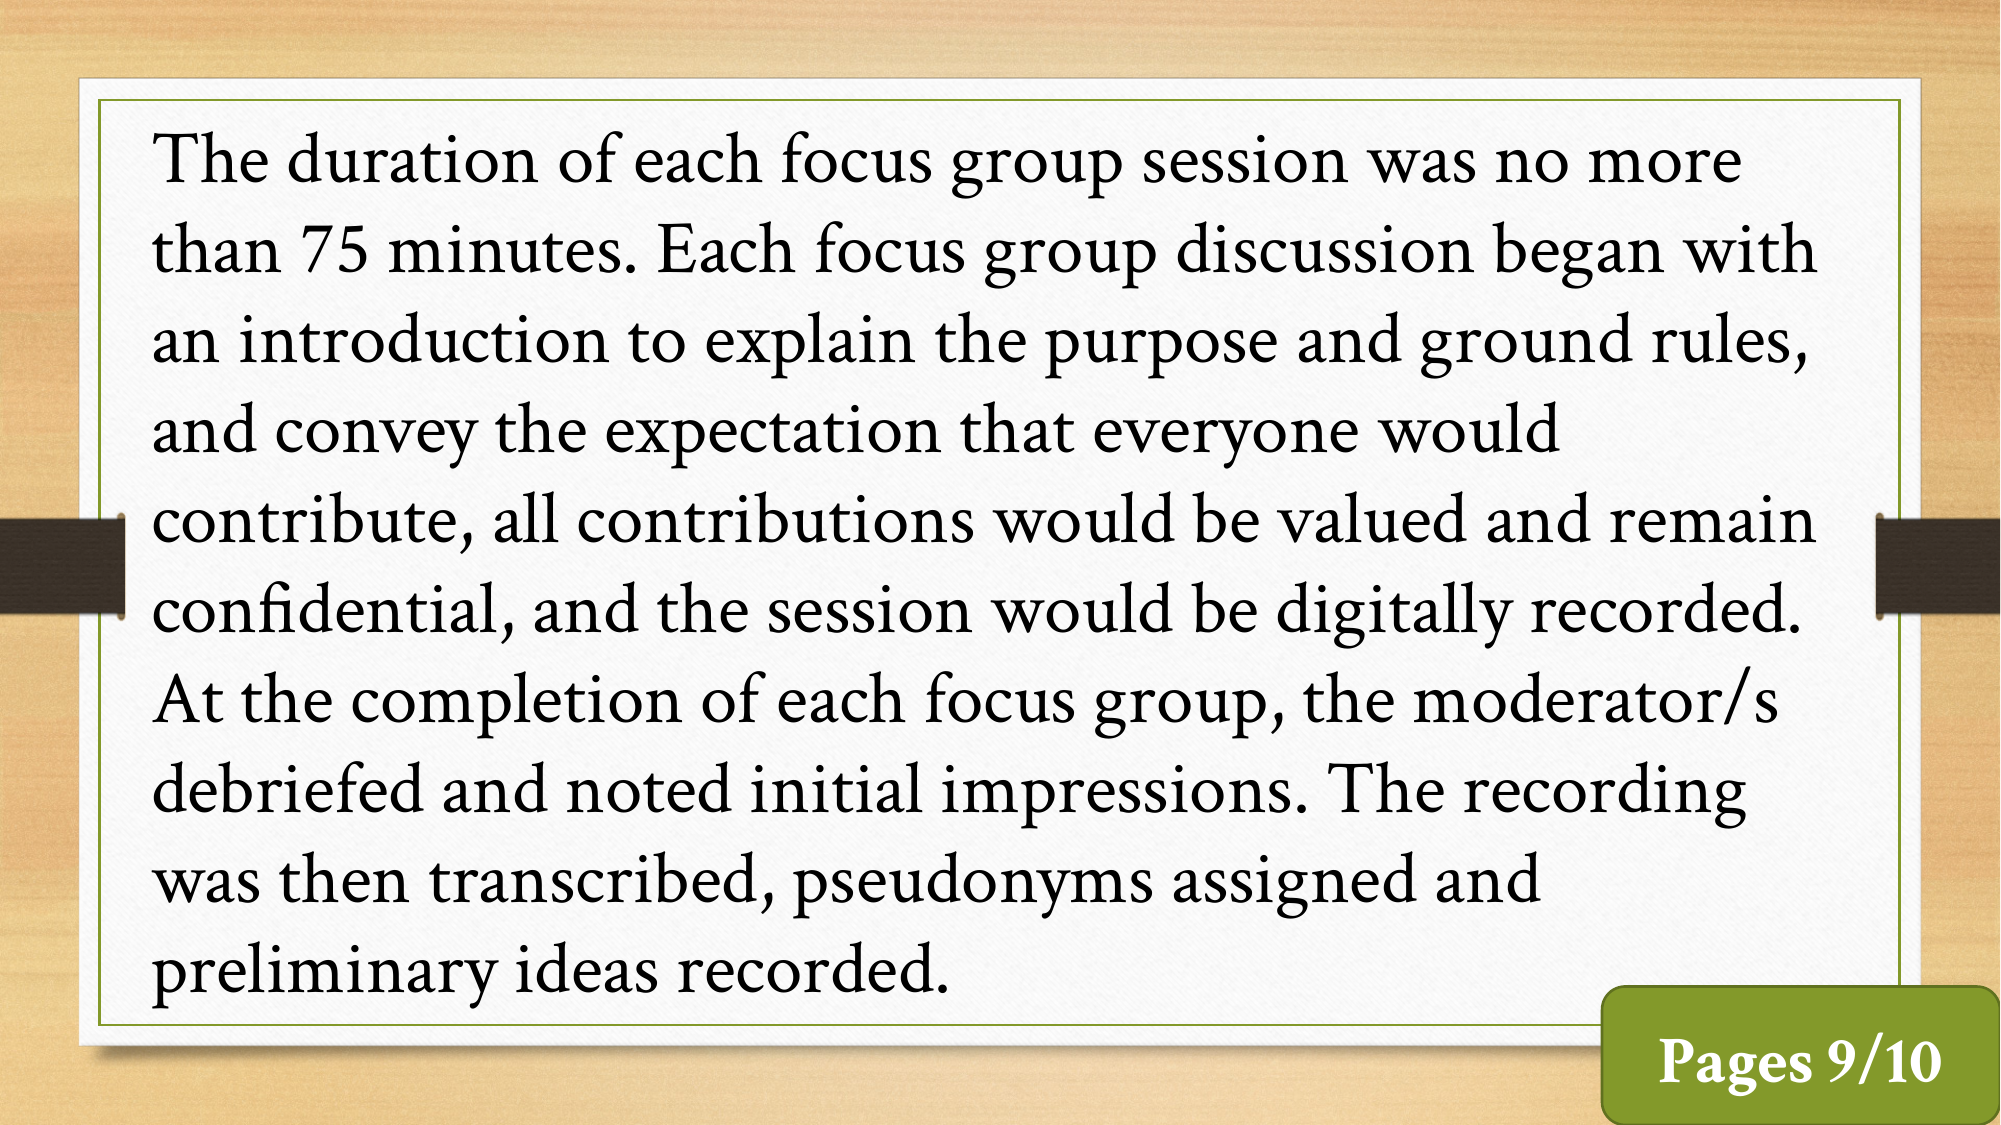

The duration of each focus group session was no more than 75 minutes. Each focus group discussion began with an introduction to explain the purpose and ground rules, and convey the expectation that everyone would contribute, all contributions would be valued and remain confidential, and the session would be digitally recorded. At the completion of each focus group, the moderator/s debriefed and noted initial impressions. The recording was then transcribed, pseudonyms assigned and preliminary ideas recorded.
Pages 9/10